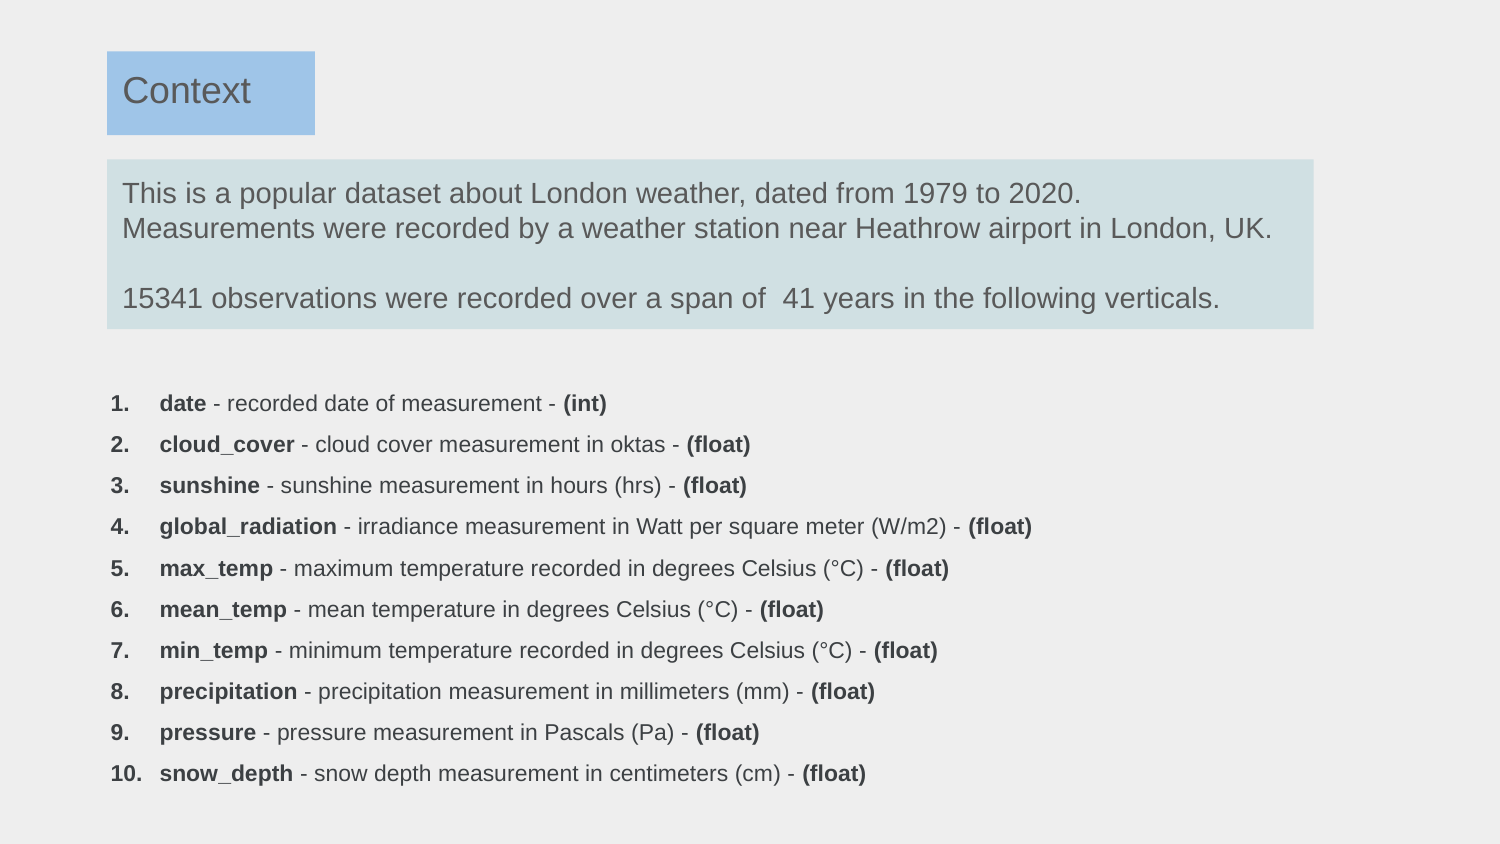

Context
This is a popular dataset about London weather, dated from 1979 to 2020.
Measurements were recorded by a weather station near Heathrow airport in London, UK.

15341 observations were recorded over a span of  41 years in the following verticals.

date - recorded date of measurement - (int)
cloud_cover - cloud cover measurement in oktas - (float)
sunshine - sunshine measurement in hours (hrs) - (float)
global_radiation - irradiance measurement in Watt per square meter (W/m2) - (float)
max_temp - maximum temperature recorded in degrees Celsius (°C) - (float)
mean_temp - mean temperature in degrees Celsius (°C) - (float)
min_temp - minimum temperature recorded in degrees Celsius (°C) - (float)
precipitation - precipitation measurement in millimeters (mm) - (float)
pressure - pressure measurement in Pascals (Pa) - (float)
snow_depth - snow depth measurement in centimeters (cm) - (float)